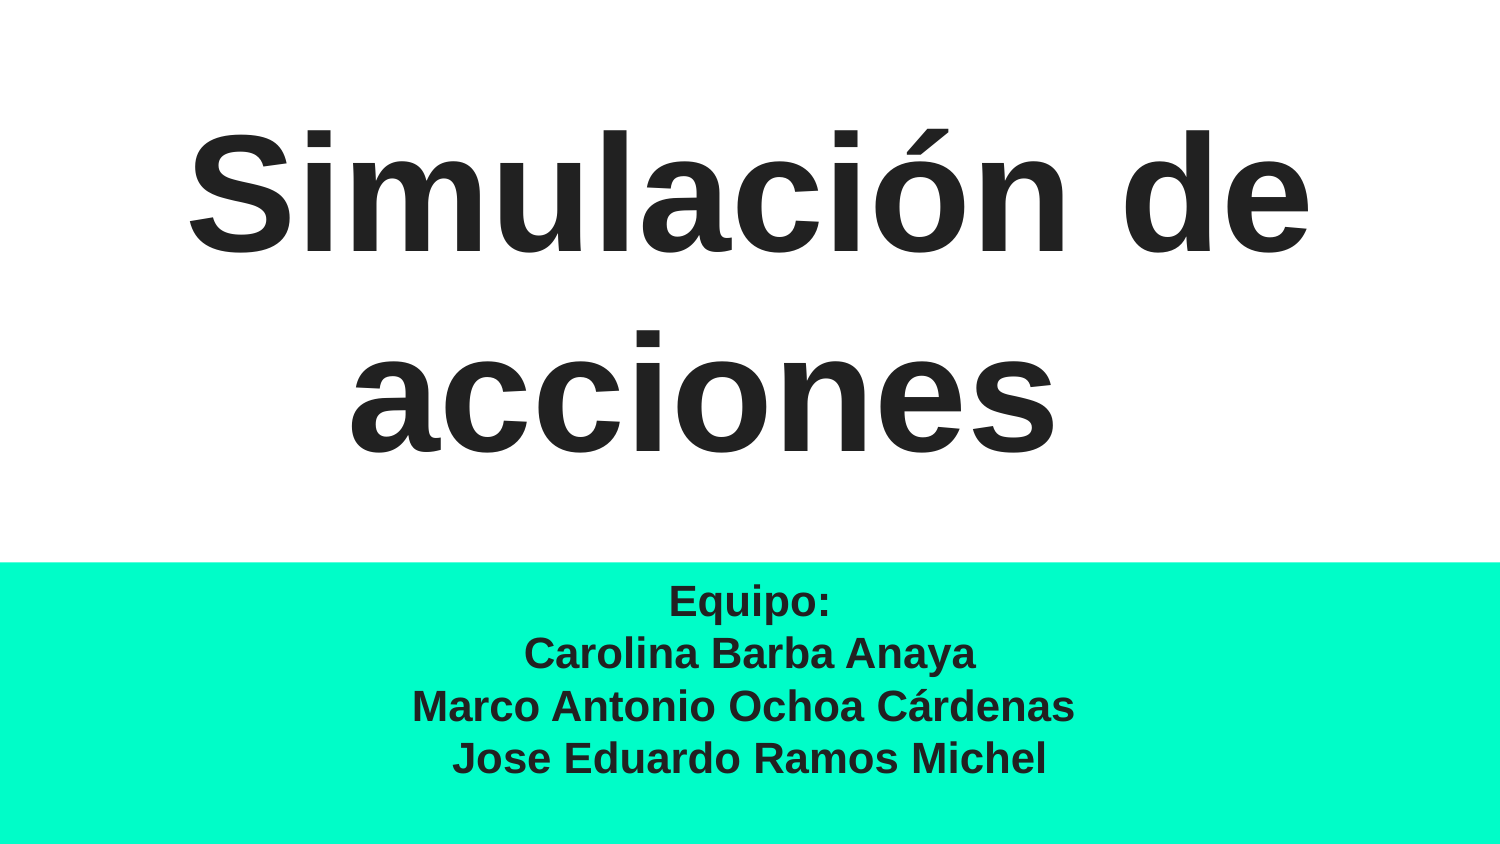

# Simulación de acciones
Equipo:
Carolina Barba Anaya
Marco Antonio Ochoa Cárdenas
Jose Eduardo Ramos Michel